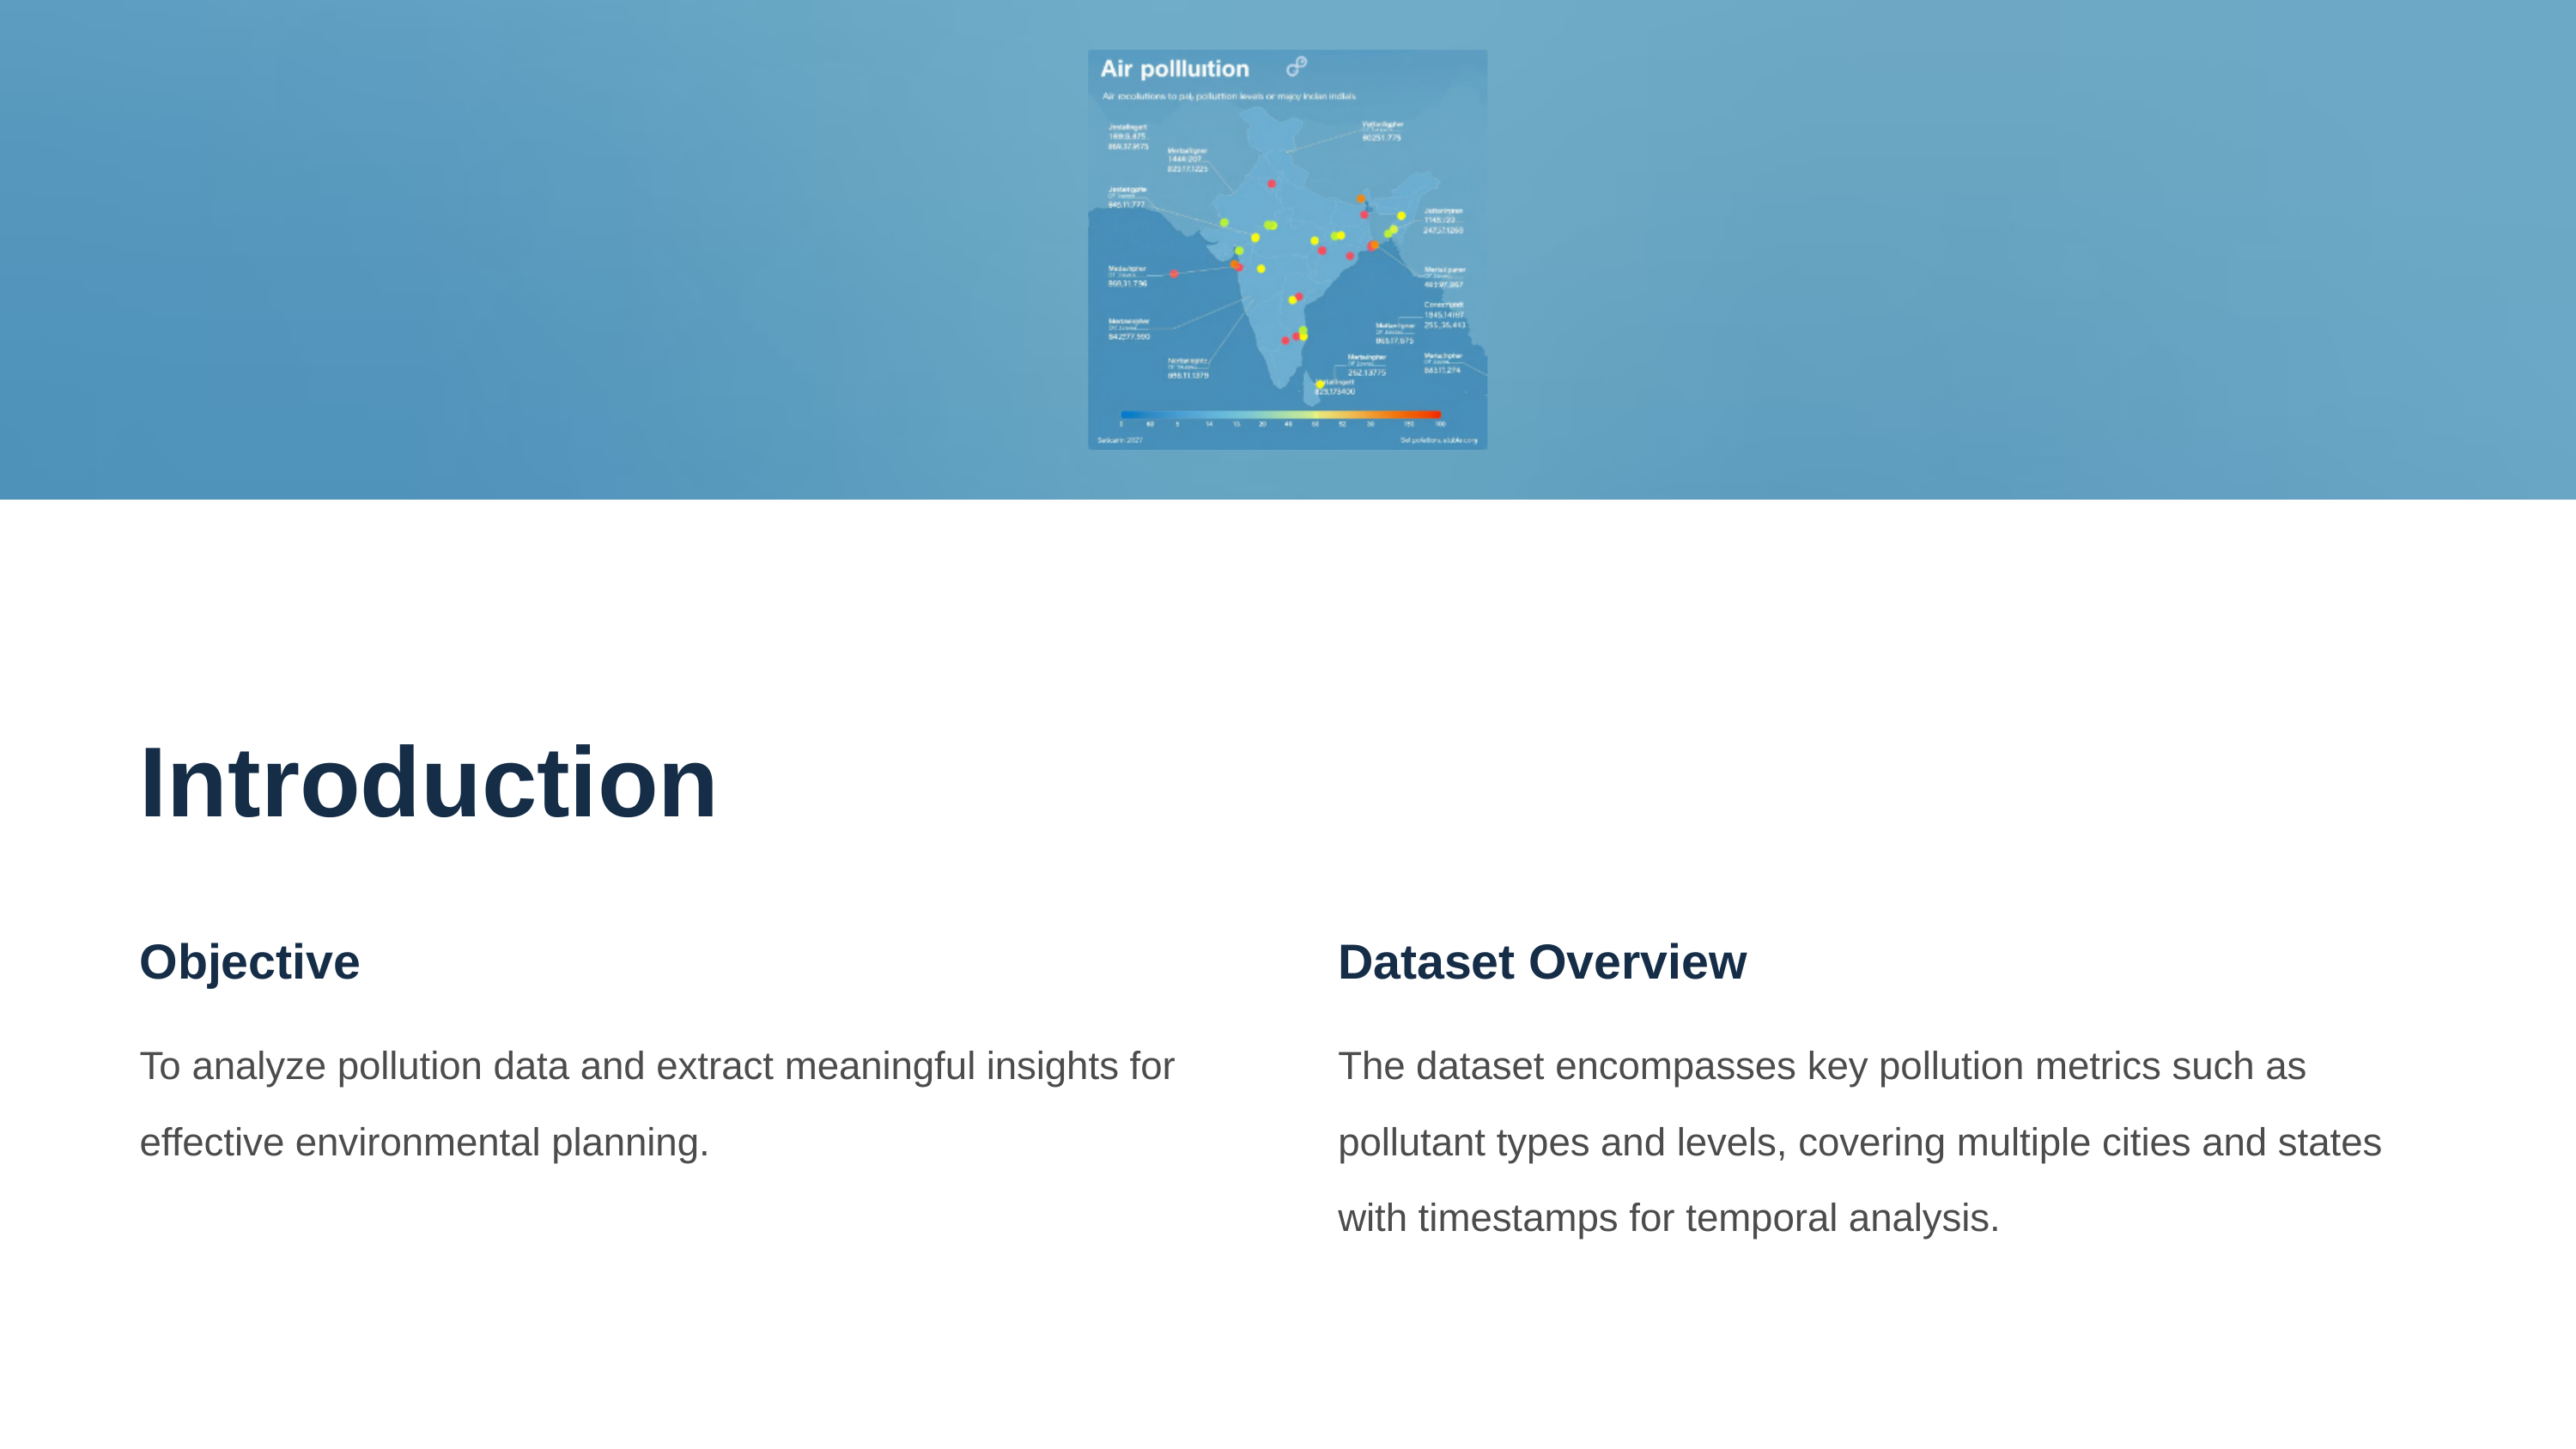

Introduction
Objective
Dataset Overview
To analyze pollution data and extract meaningful insights for effective environmental planning.
The dataset encompasses key pollution metrics such as pollutant types and levels, covering multiple cities and states with timestamps for temporal analysis.